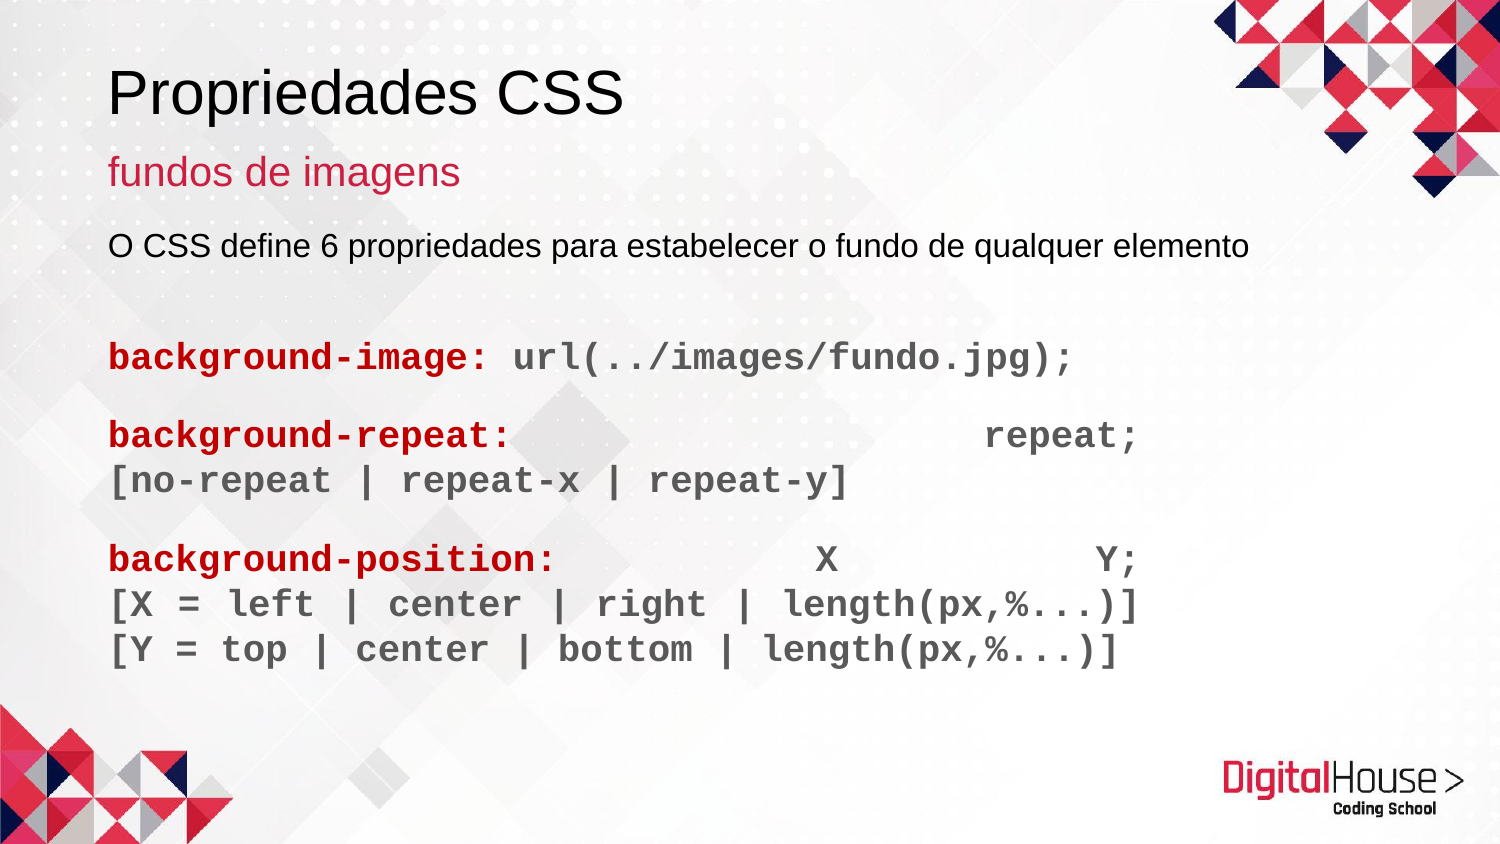

# Propriedades CSS
fundos de imagens
O CSS define 6 propriedades para estabelecer o fundo de qualquer elemento

background-image: url(../images/fundo.jpg);
background-repeat: repeat;
[no-repeat | repeat-x | repeat-y]
background-position: X Y;
[X = left | center | right | length(px,%...)]
[Y = top | center | bottom | length(px,%...)]